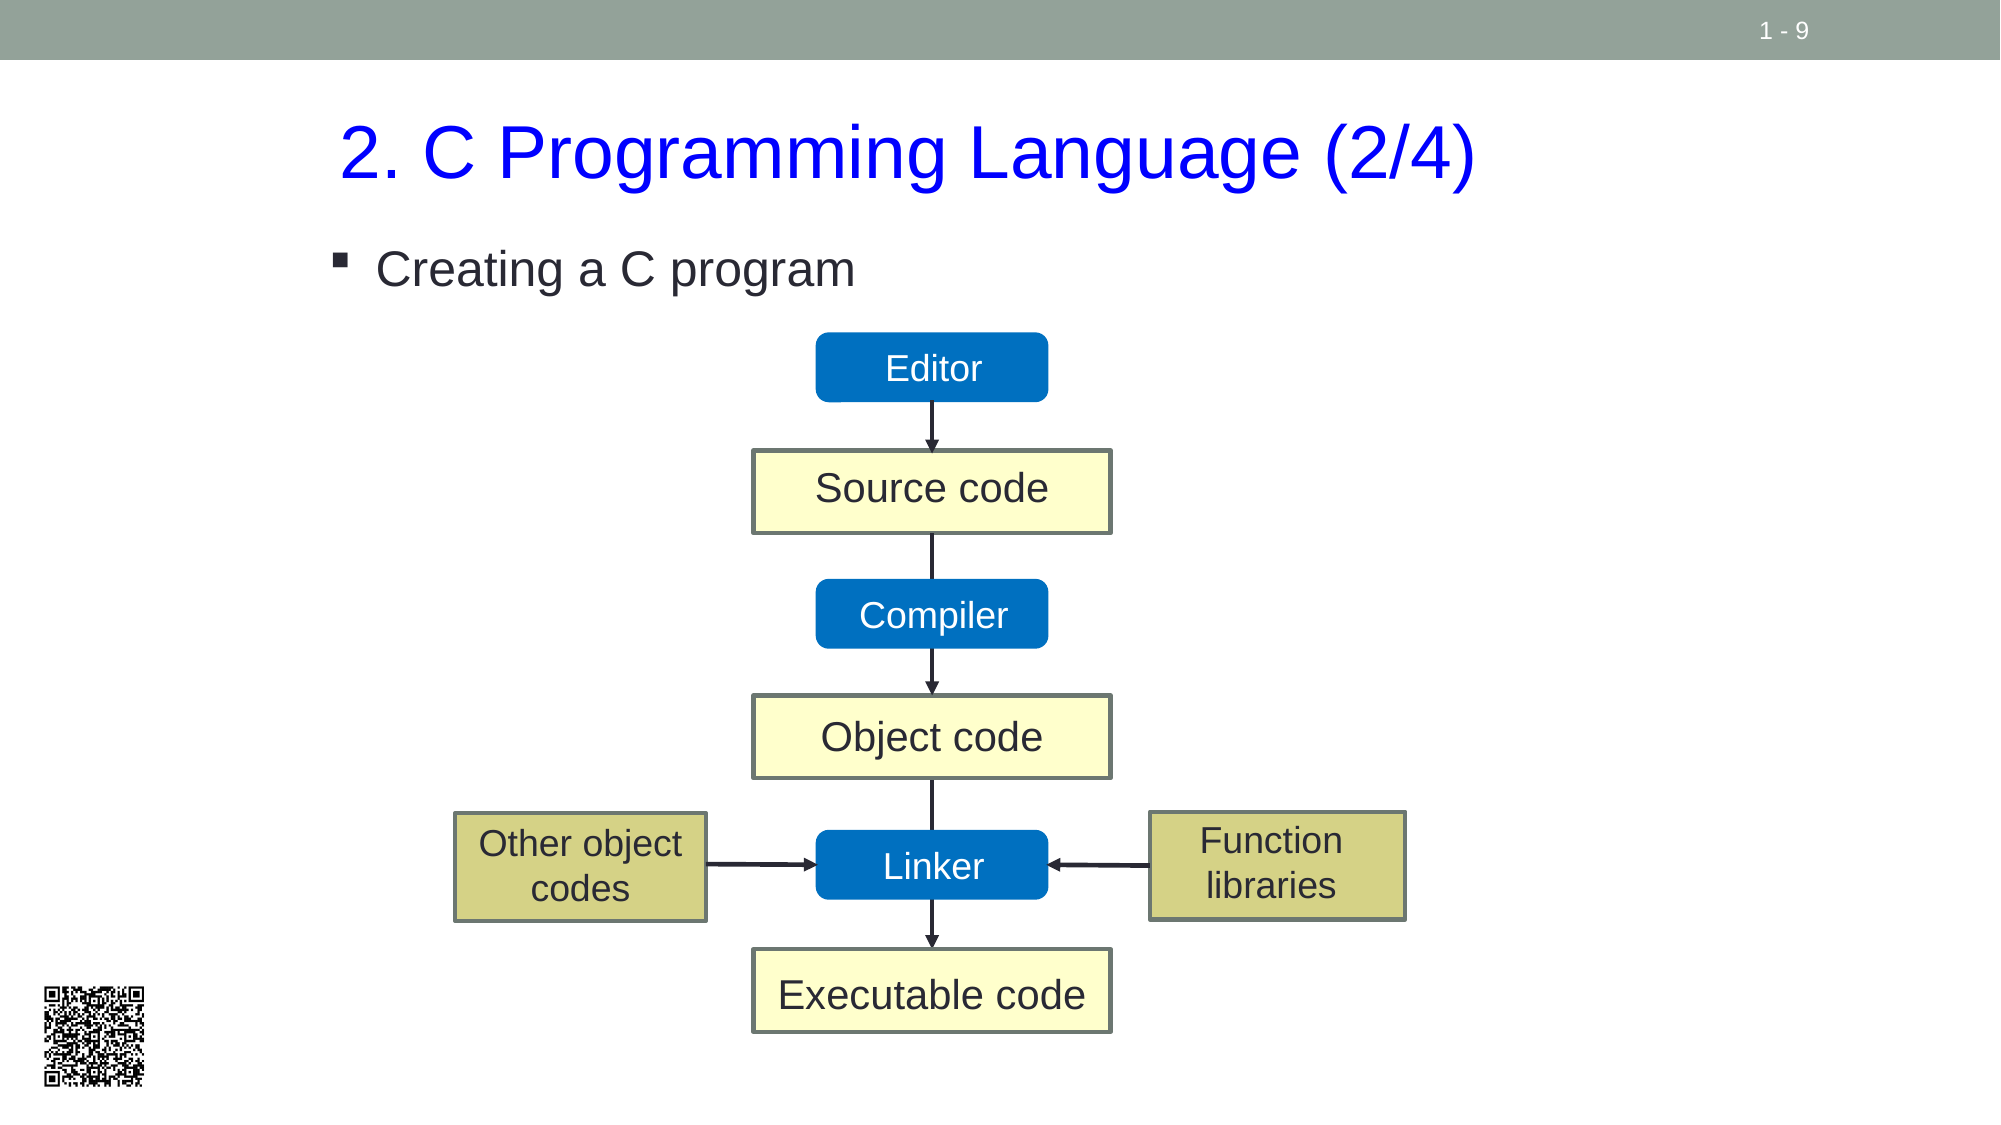

1 - 9
2. C Programming Language (2/4)
Creating a C program

Editor

Source code

Compiler

Object code
Function libraries

Other object codes

Linker

Executable code